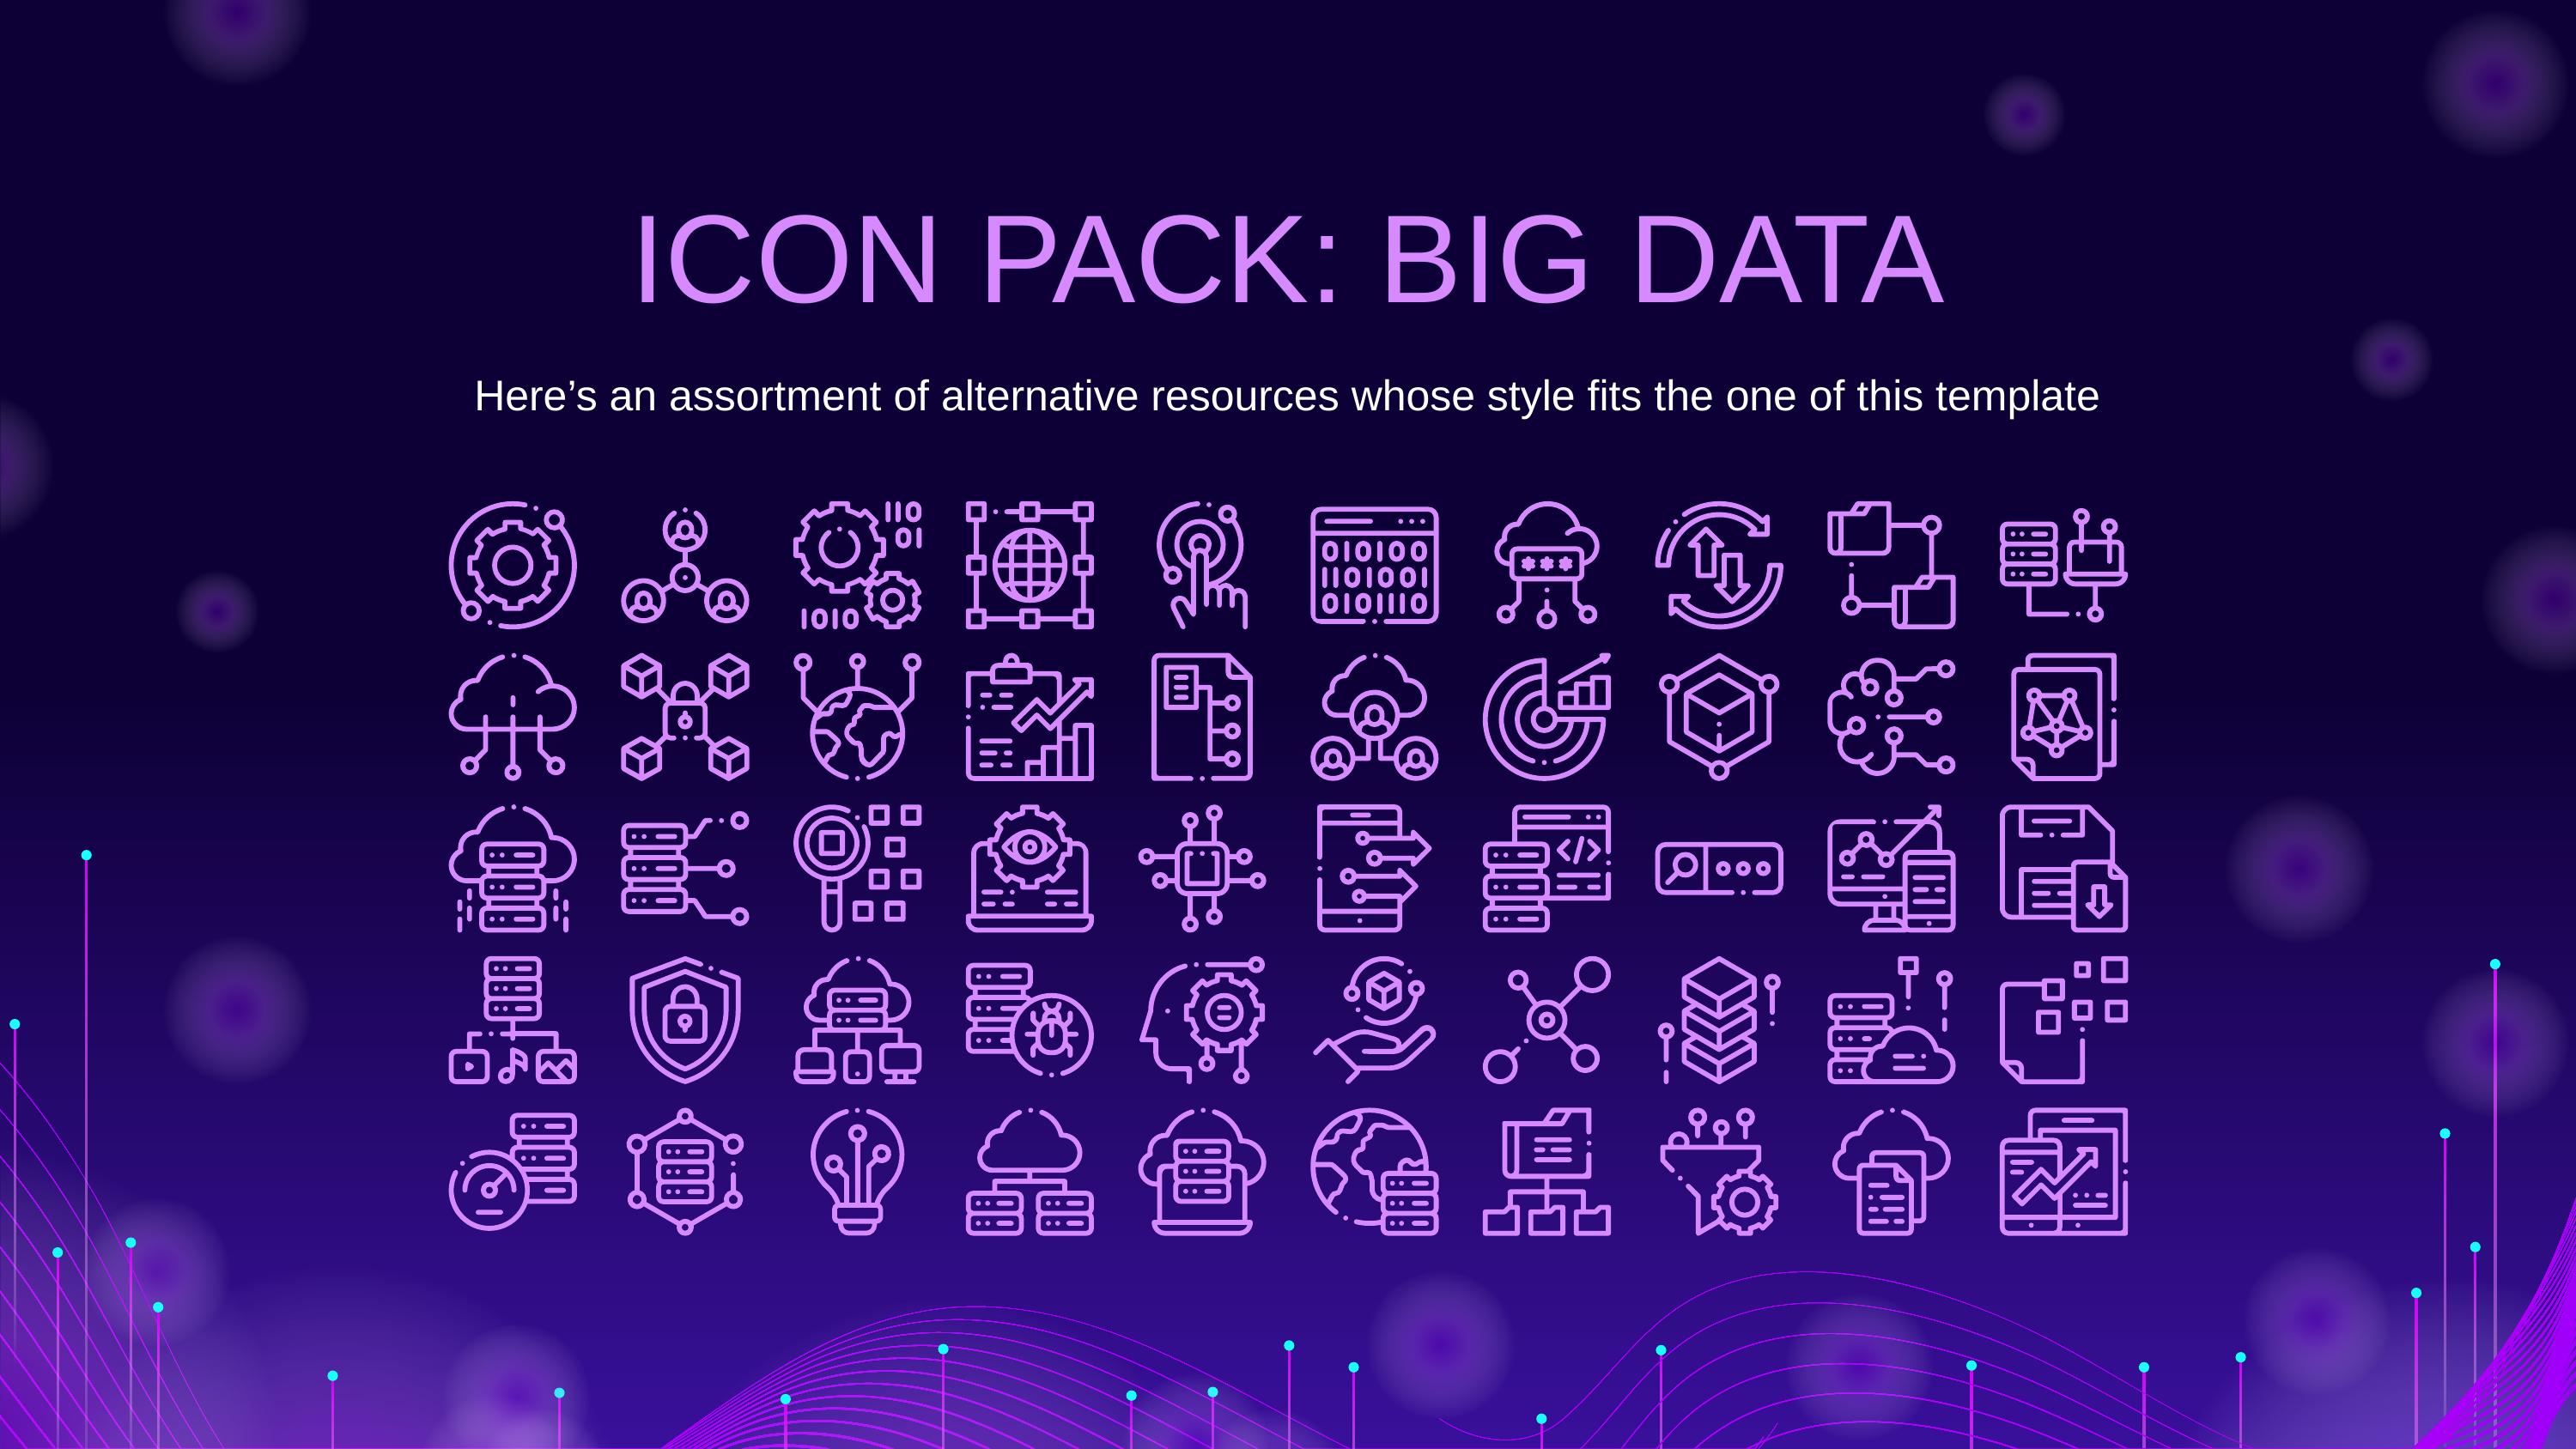

# ICON PACK: BIG DATA

Here’s an assortment of alternative resources whose style fits the one of this template